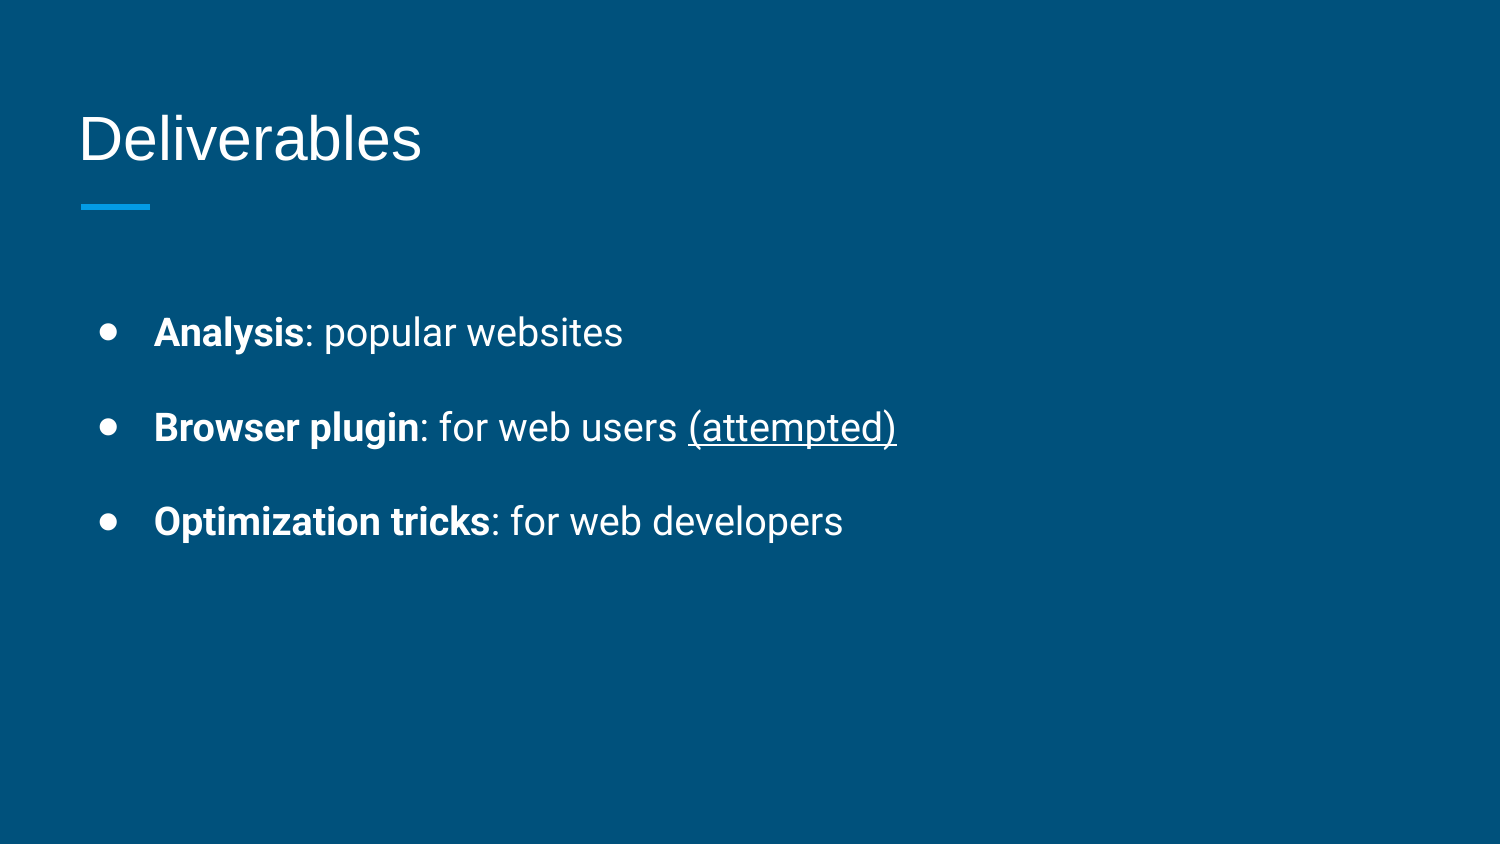

# Deliverables
Analysis: popular websites
Browser plugin: for web users (attempted)
Optimization tricks: for web developers